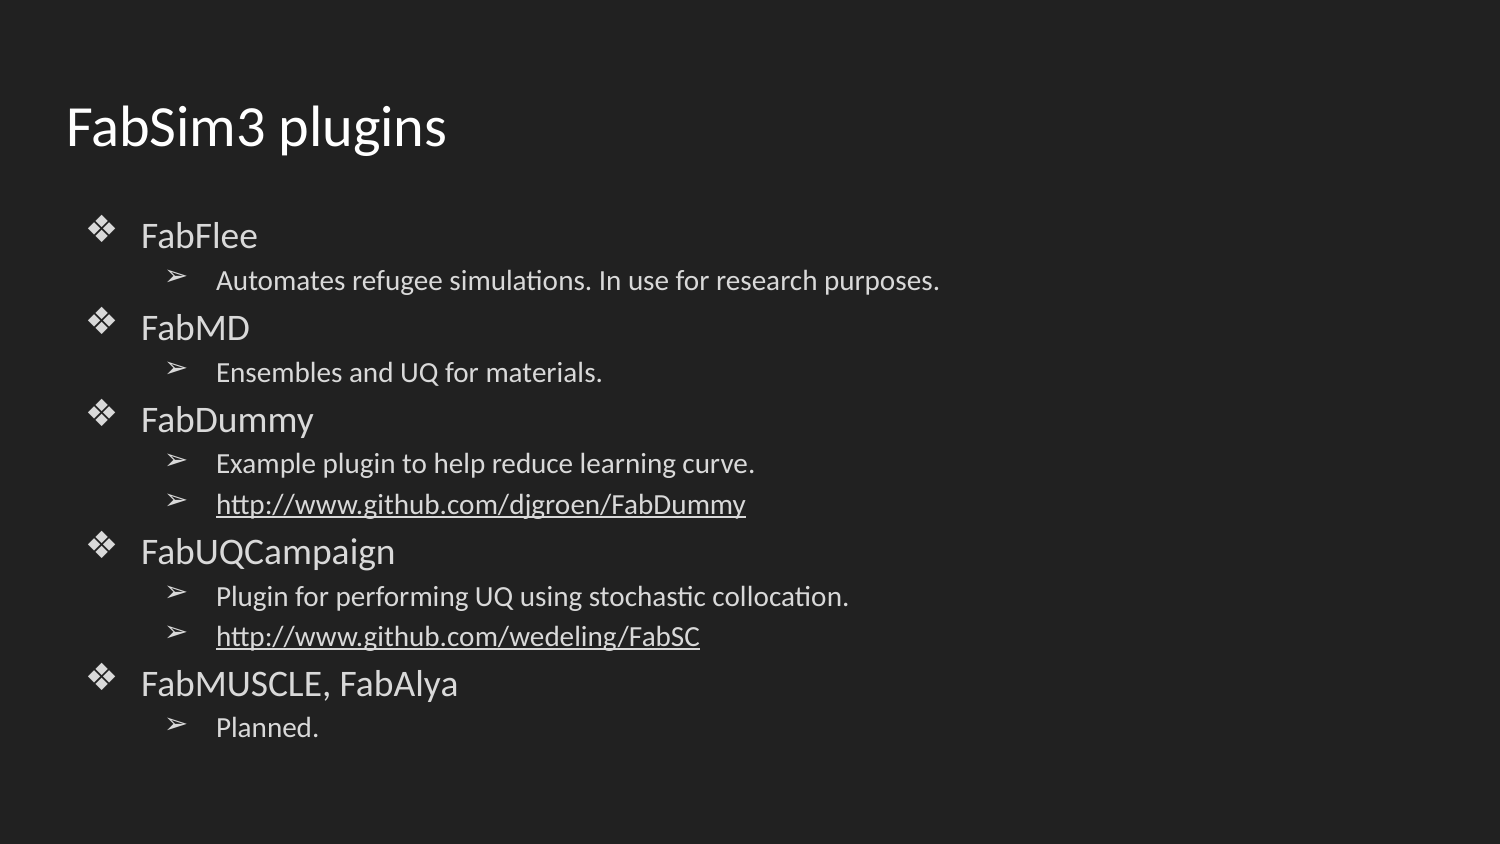

# FabSim3 plugins
FabFlee
Automates refugee simulations. In use for research purposes.
FabMD
Ensembles and UQ for materials.
FabDummy
Example plugin to help reduce learning curve.
http://www.github.com/djgroen/FabDummy
FabUQCampaign
Plugin for performing UQ using stochastic collocation.
http://www.github.com/wedeling/FabSC
FabMUSCLE, FabAlya
Planned.